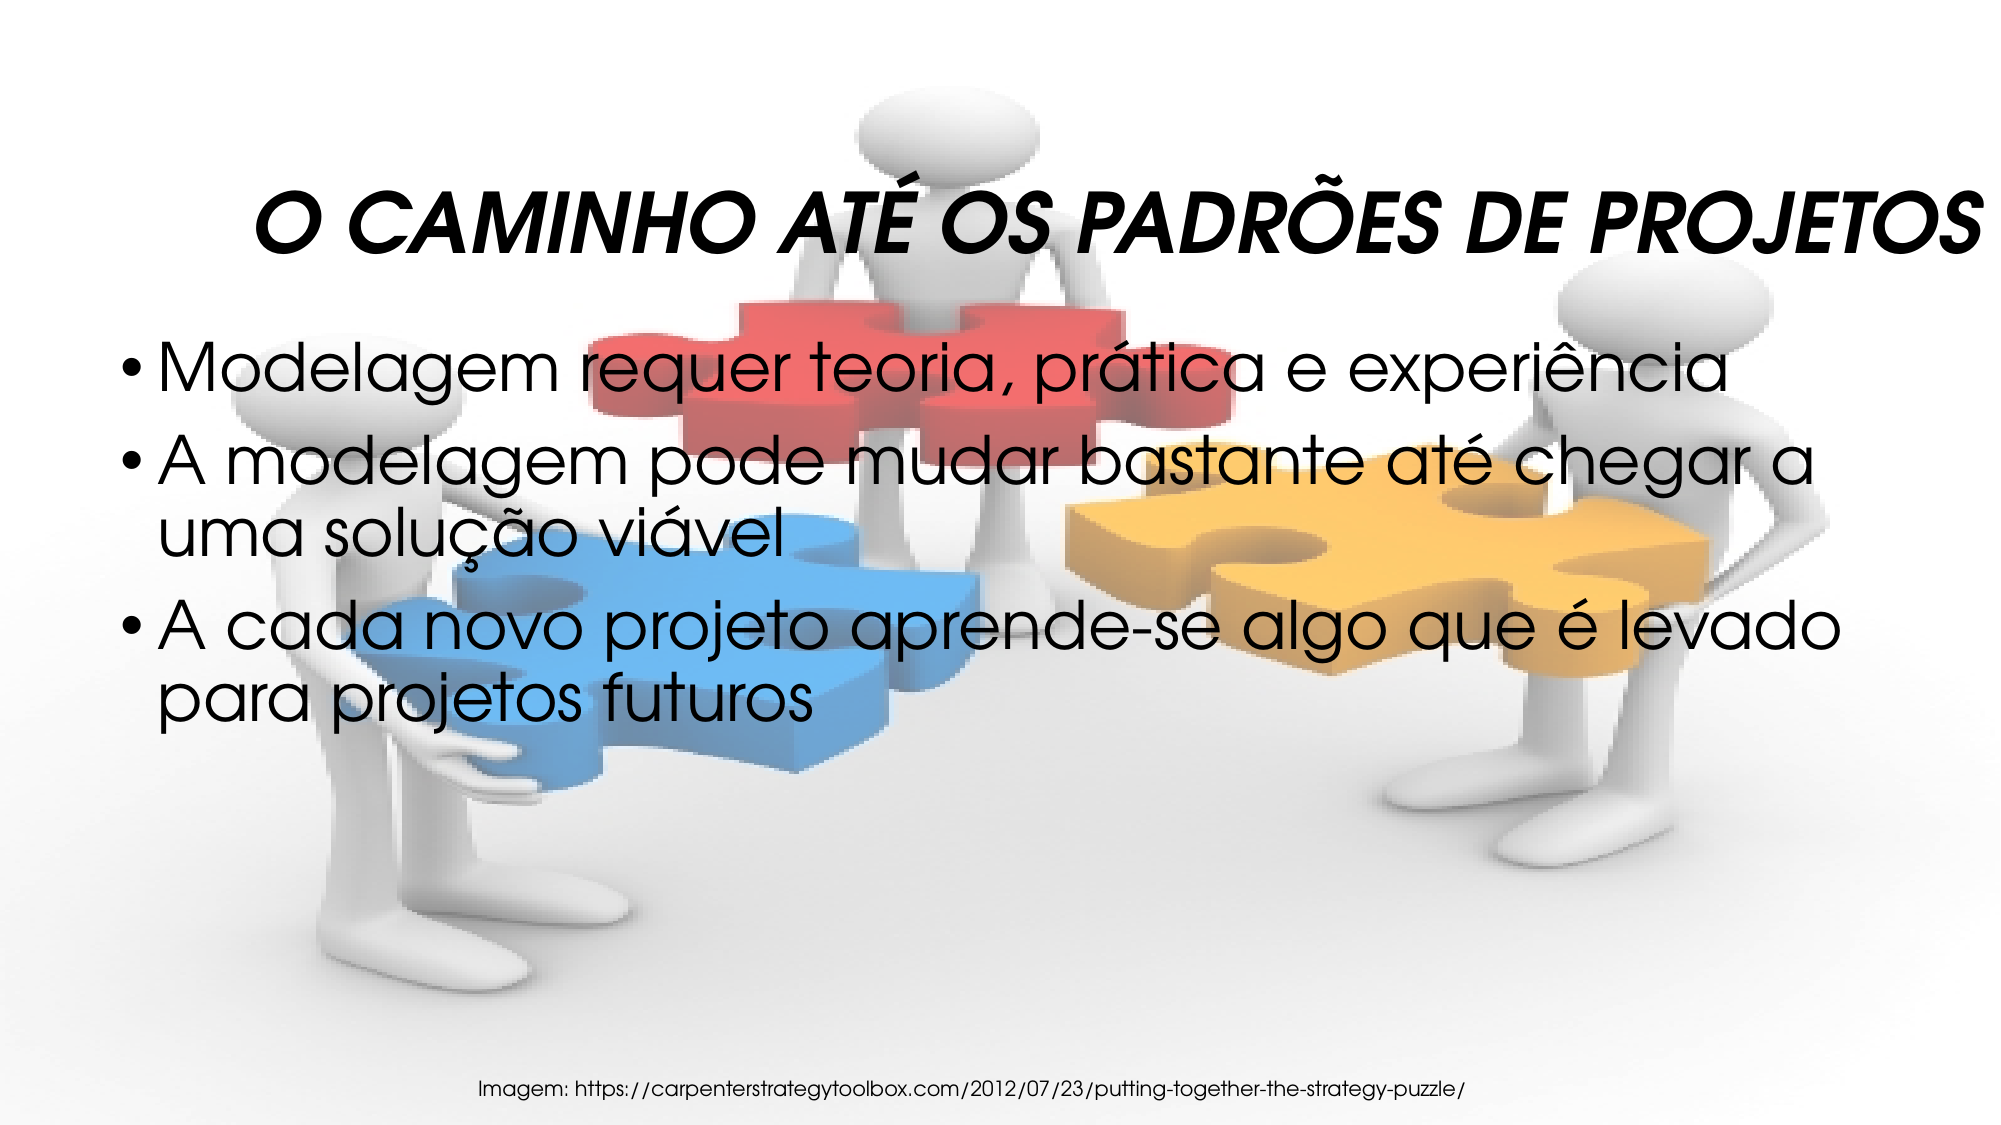

10
# O caminho até os padrões de projetos
Modelagem requer teoria, prática e experiência
A modelagem pode mudar bastante até chegar a uma solução viável
A cada novo projeto aprende-se algo que é levado para projetos futuros
Imagem: https://carpenterstrategytoolbox.com/2012/07/23/putting-together-the-strategy-puzzle/